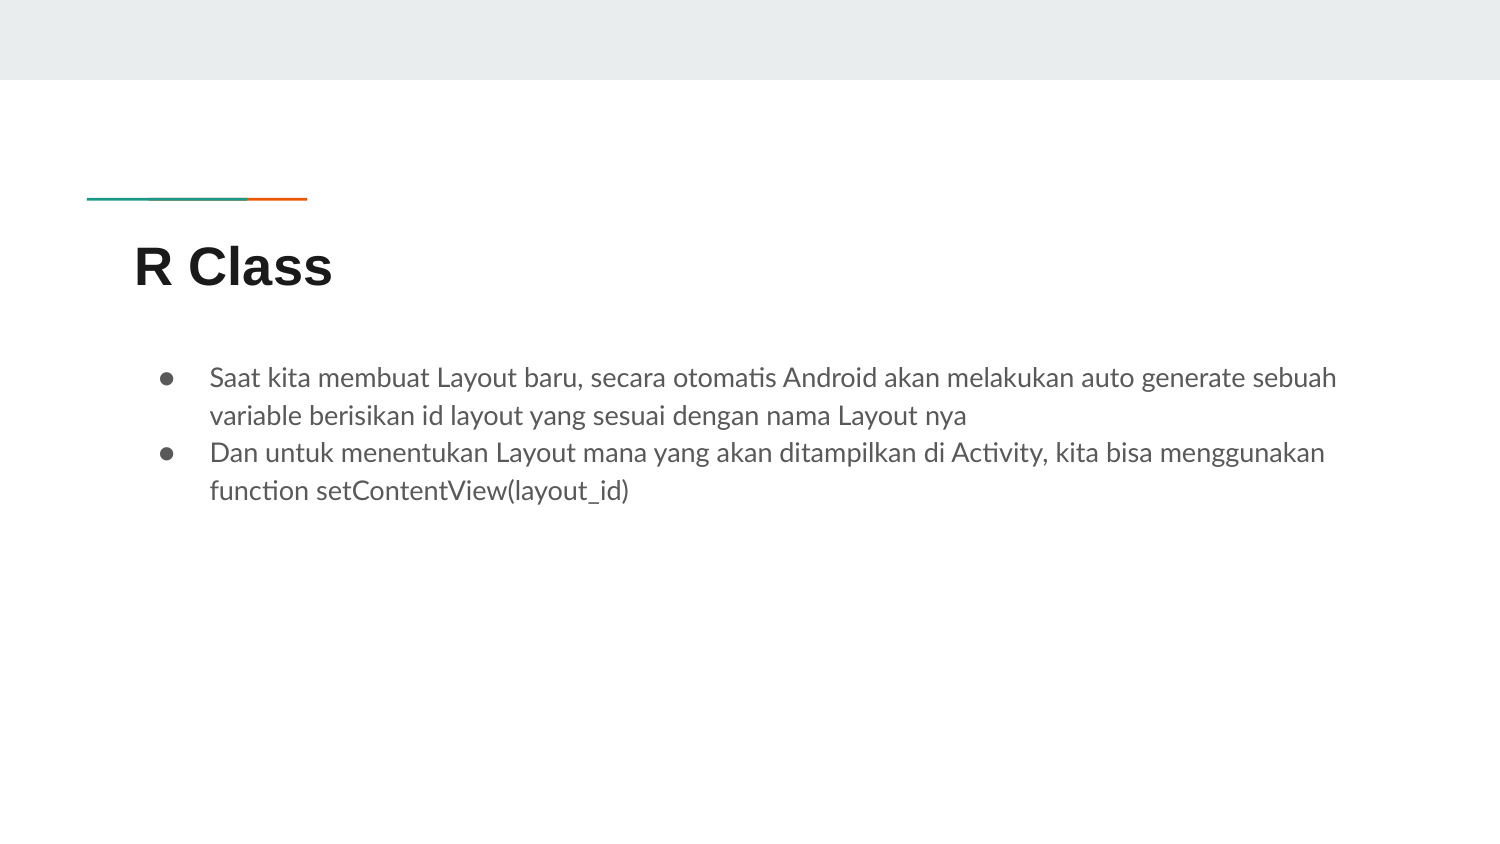

# R Class
Saat kita membuat Layout baru, secara otomatis Android akan melakukan auto generate sebuah variable berisikan id layout yang sesuai dengan nama Layout nya
Dan untuk menentukan Layout mana yang akan ditampilkan di Activity, kita bisa menggunakan function setContentView(layout_id)